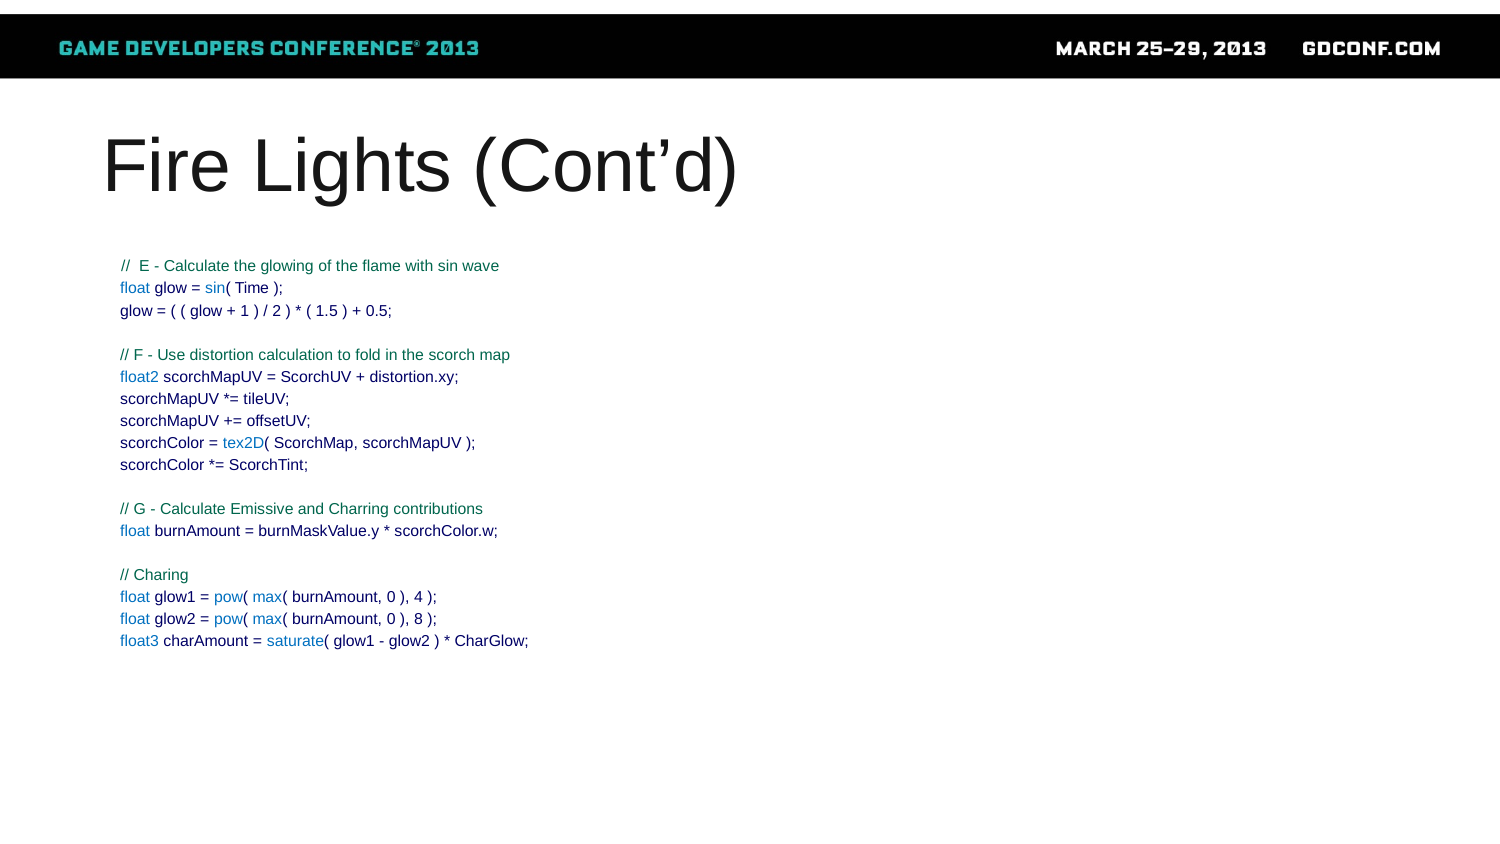

# Fire Lights (Cont’d)
    //  E - Calculate the glowing of the flame with sin wave
    float glow = sin( Time );
    glow = ( ( glow + 1 ) / 2 ) * ( 1.5 ) + 0.5;

    // F - Use distortion calculation to fold in the scorch map
    float2 scorchMapUV = ScorchUV + distortion.xy;
    scorchMapUV *= tileUV;
    scorchMapUV += offsetUV;
    scorchColor = tex2D( ScorchMap, scorchMapUV );
    scorchColor *= ScorchTint;

    // G - Calculate Emissive and Charring contributions
    float burnAmount = burnMaskValue.y * scorchColor.w;

    // Charing
    float glow1 = pow( max( burnAmount, 0 ), 4 );
    float glow2 = pow( max( burnAmount, 0 ), 8 );
    float3 charAmount = saturate( glow1 - glow2 ) * CharGlow;